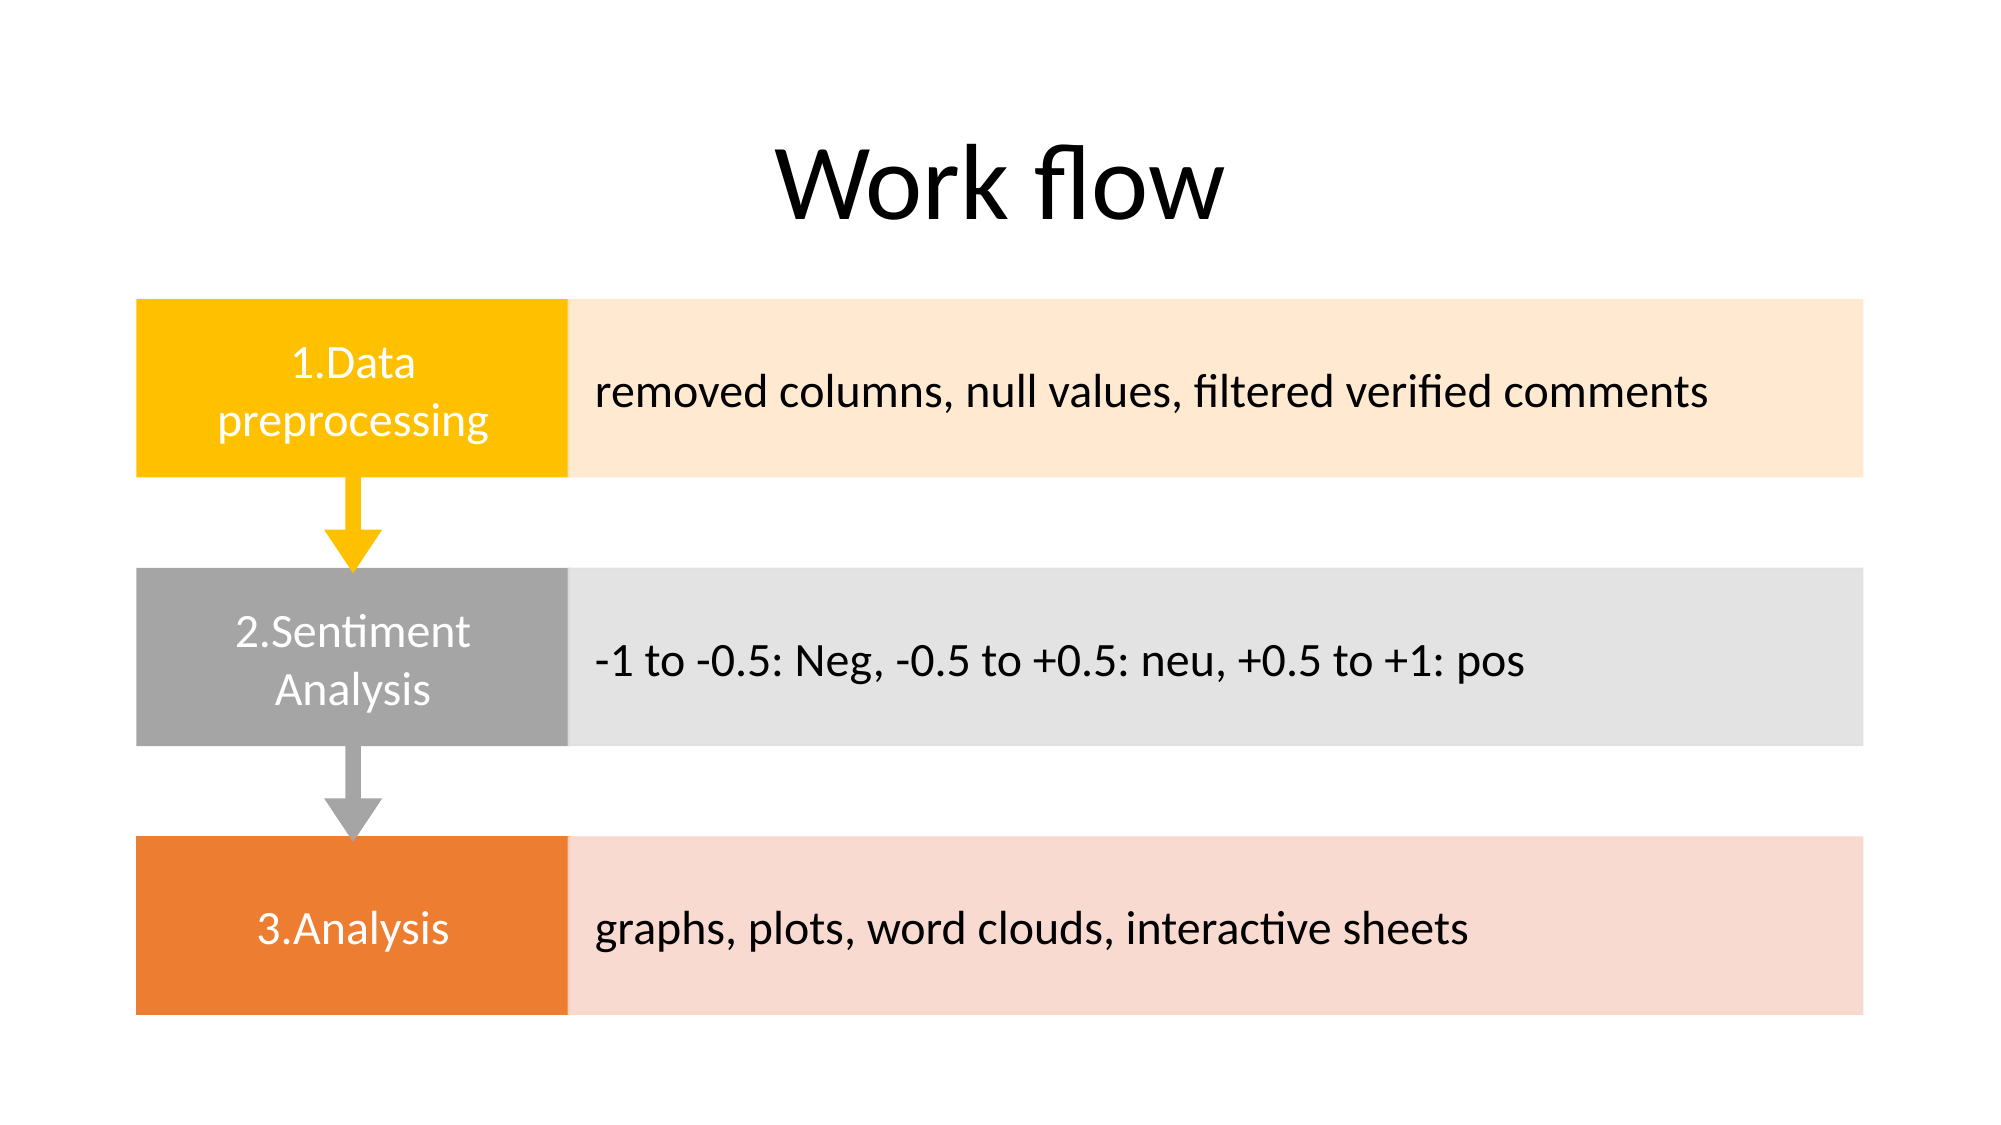

# Work flow
3.Analysis
graphs, plots, word clouds, interactive sheets
2.Sentiment Analysis
-1 to -0.5: Neg, -0.5 to +0.5: neu, +0.5 to +1: pos
1.Data preprocessing
removed columns, null values, filtered verified comments